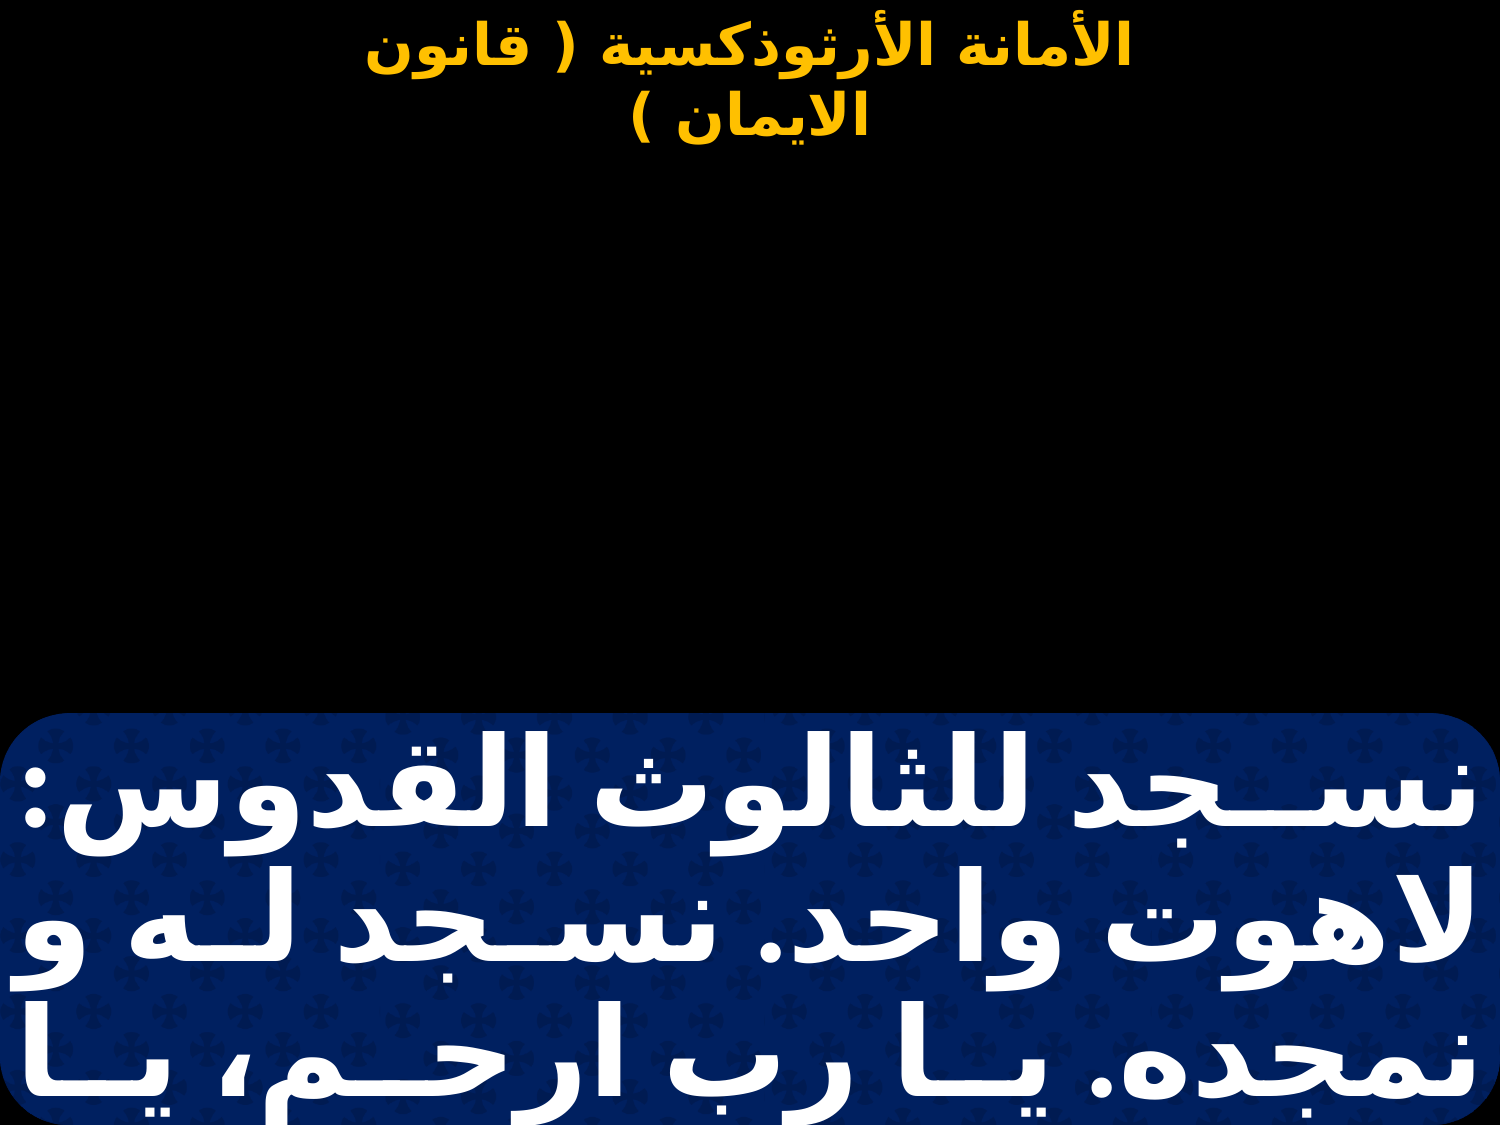

نسجد للثالوث القدوس: لاهوت واحد. نسجد له و نمجده. يا رب ارحم، يا رب ارحم، يا رب بارك. امين.